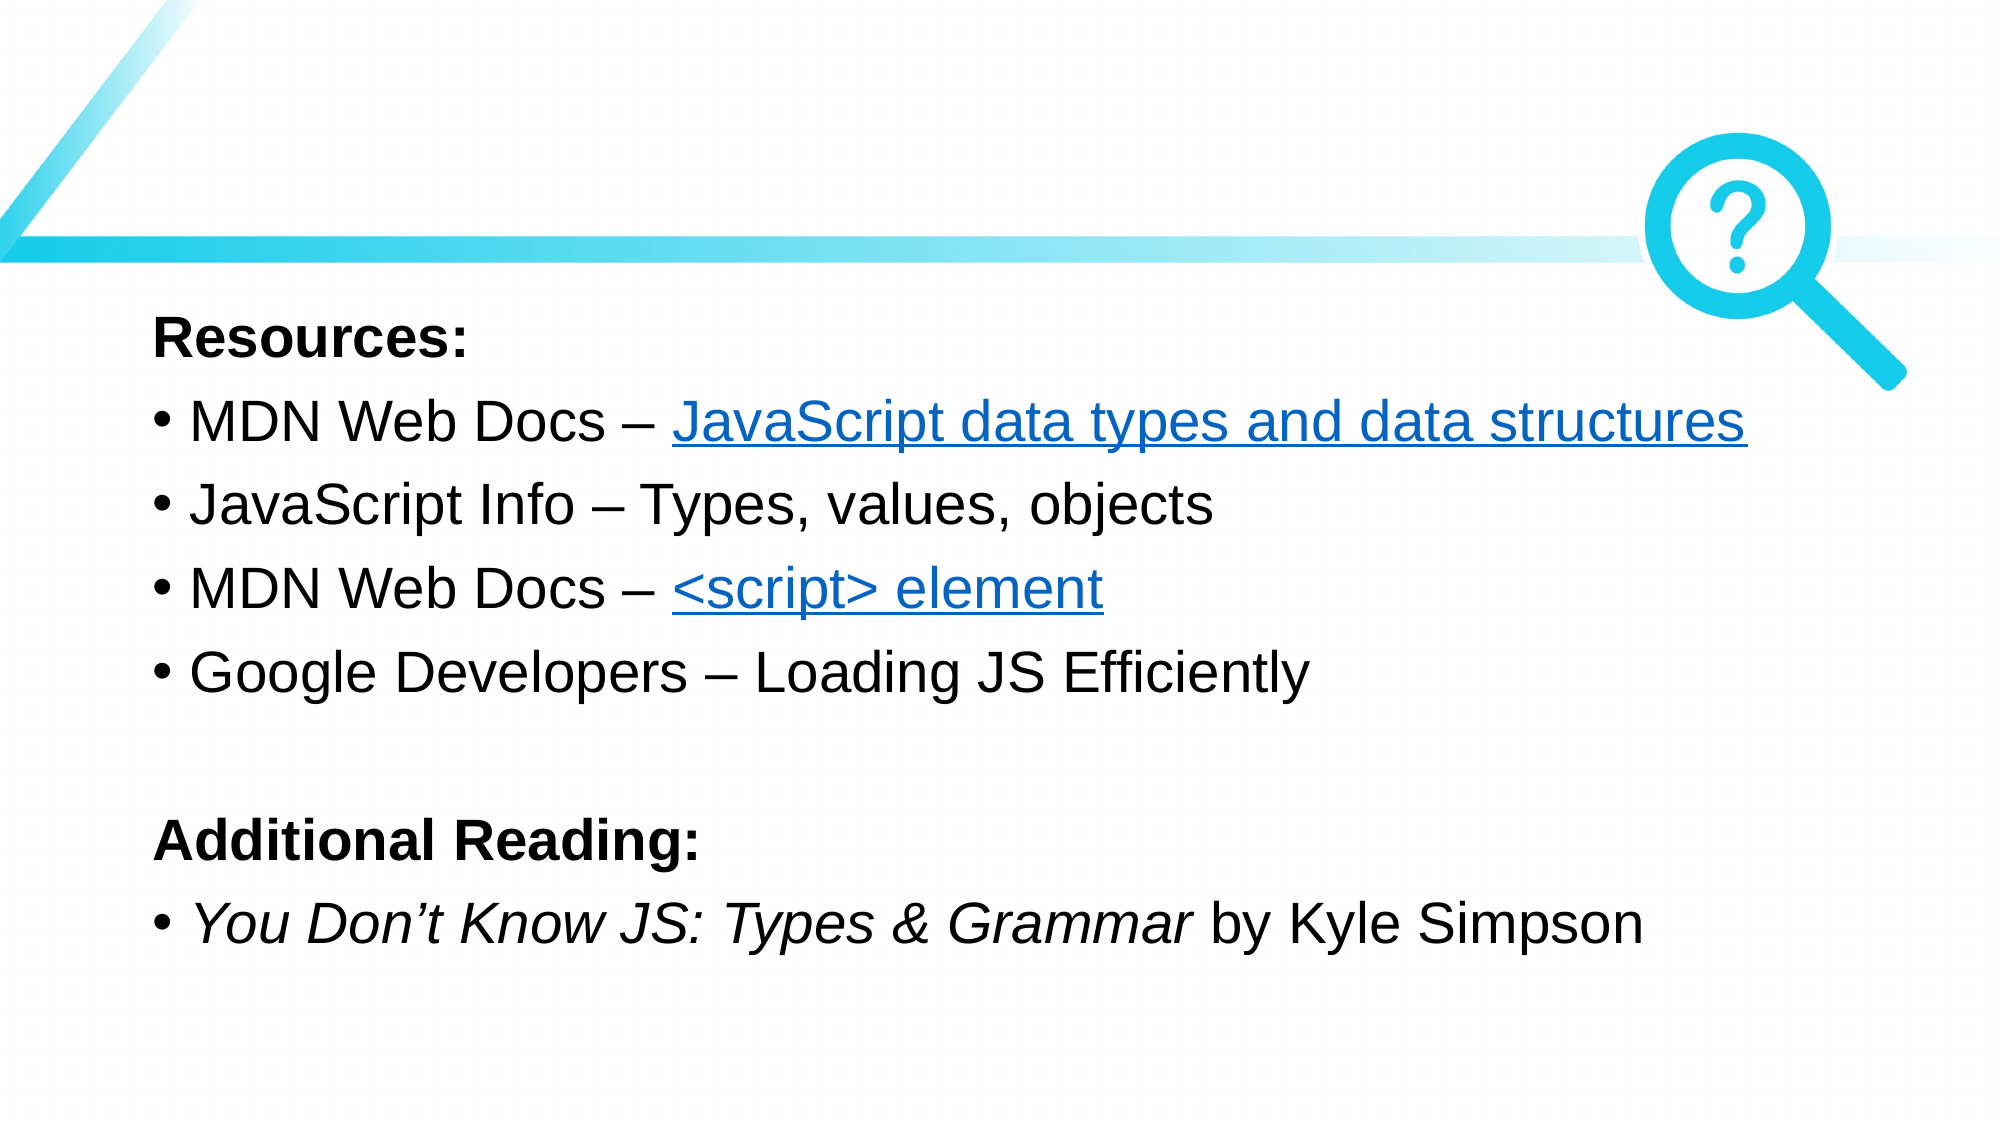

#
Resources:
MDN Web Docs – JavaScript data types and data structures
JavaScript Info – Types, values, objects
MDN Web Docs – <script> element
Google Developers – Loading JS Efficiently

Additional Reading:
You Don’t Know JS: Types & Grammar by Kyle Simpson